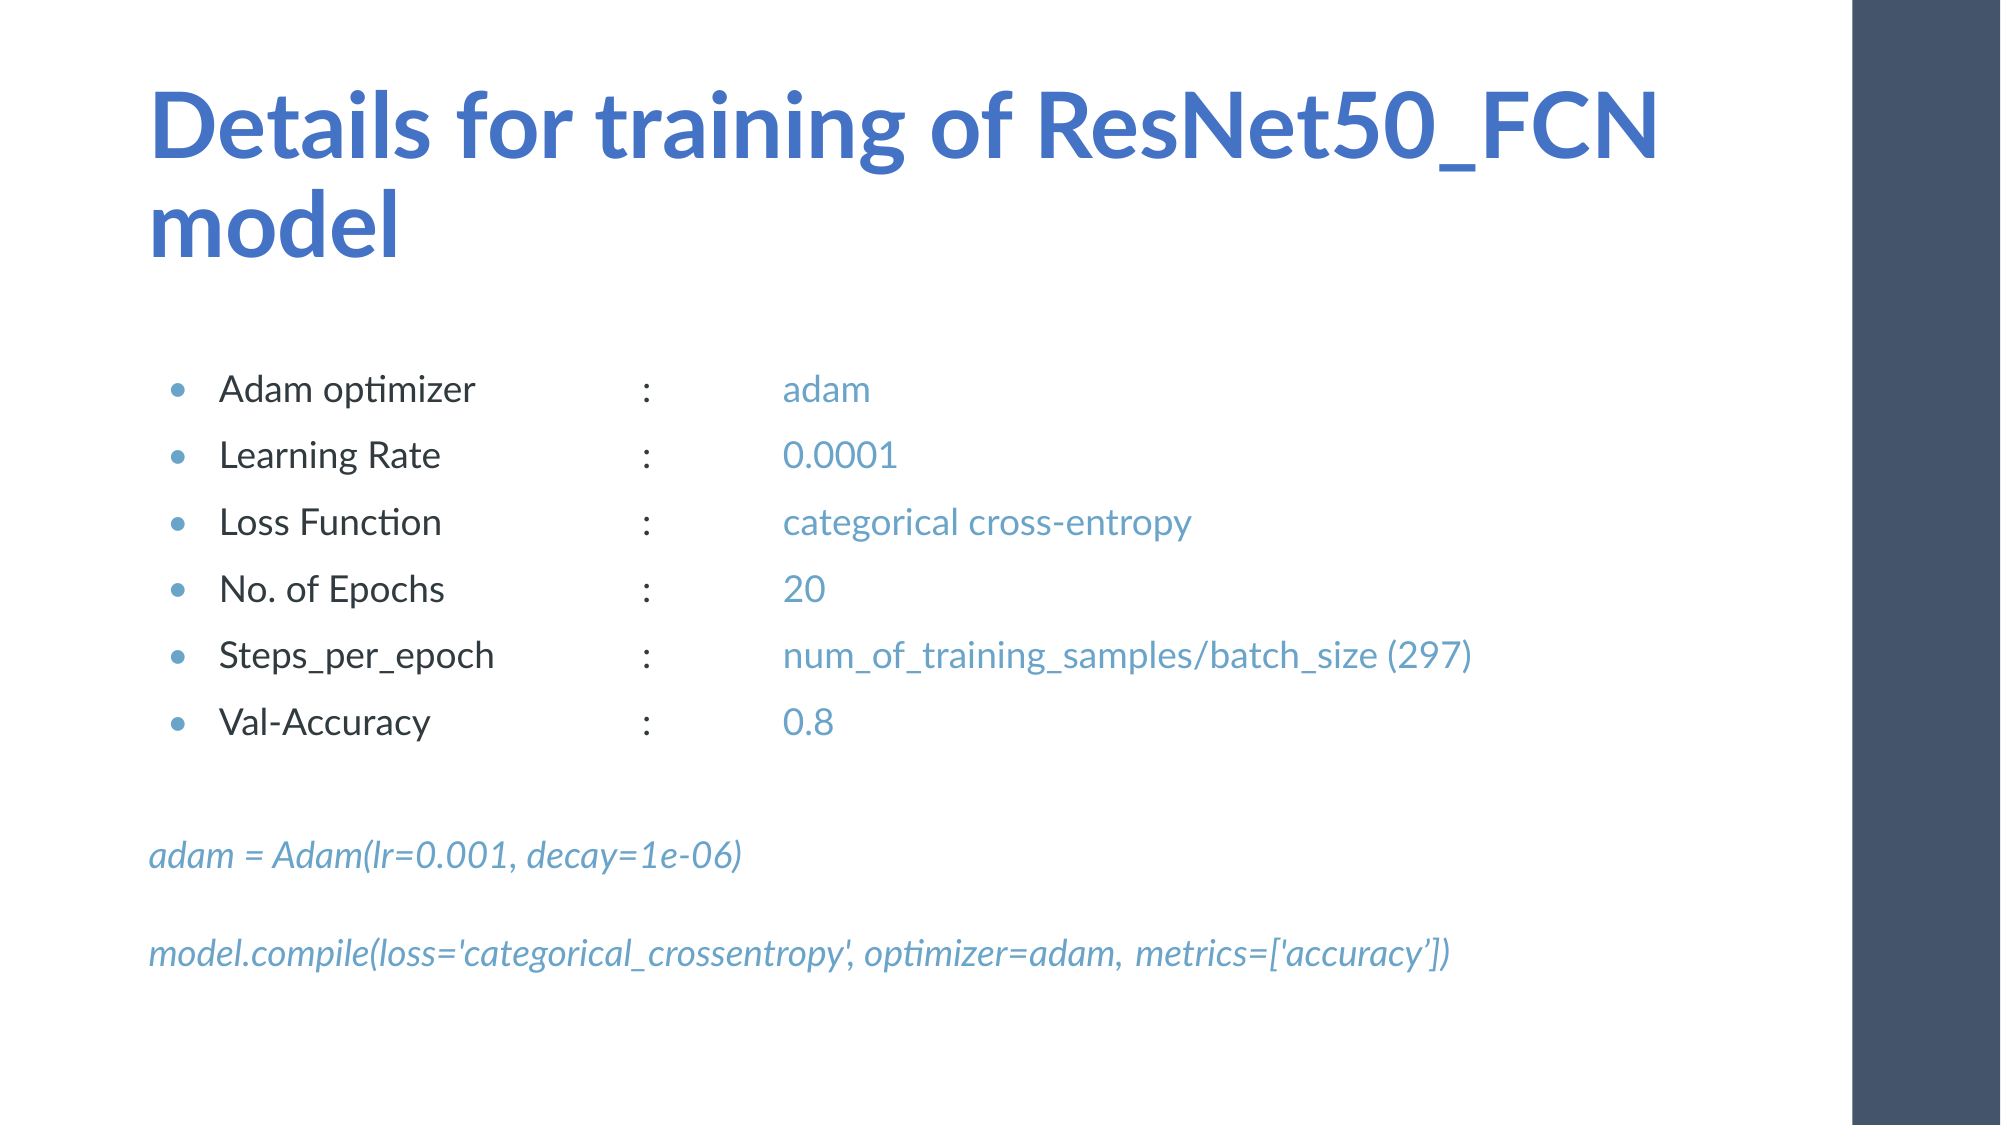

# Details for training of ResNet50_FCN model
Adam optimizer		:	adam
Learning Rate		: 	0.0001
Loss Function		:	categorical cross-entropy
No. of Epochs		: 	20
Steps_per_epoch		:  	num_of_training_samples/batch_size (297)
Val-Accuracy		: 	0.8

adam = Adam(lr=0.001, decay=1e-06)
model.compile(loss='categorical_crossentropy', optimizer=adam, 				metrics=['accuracy’])